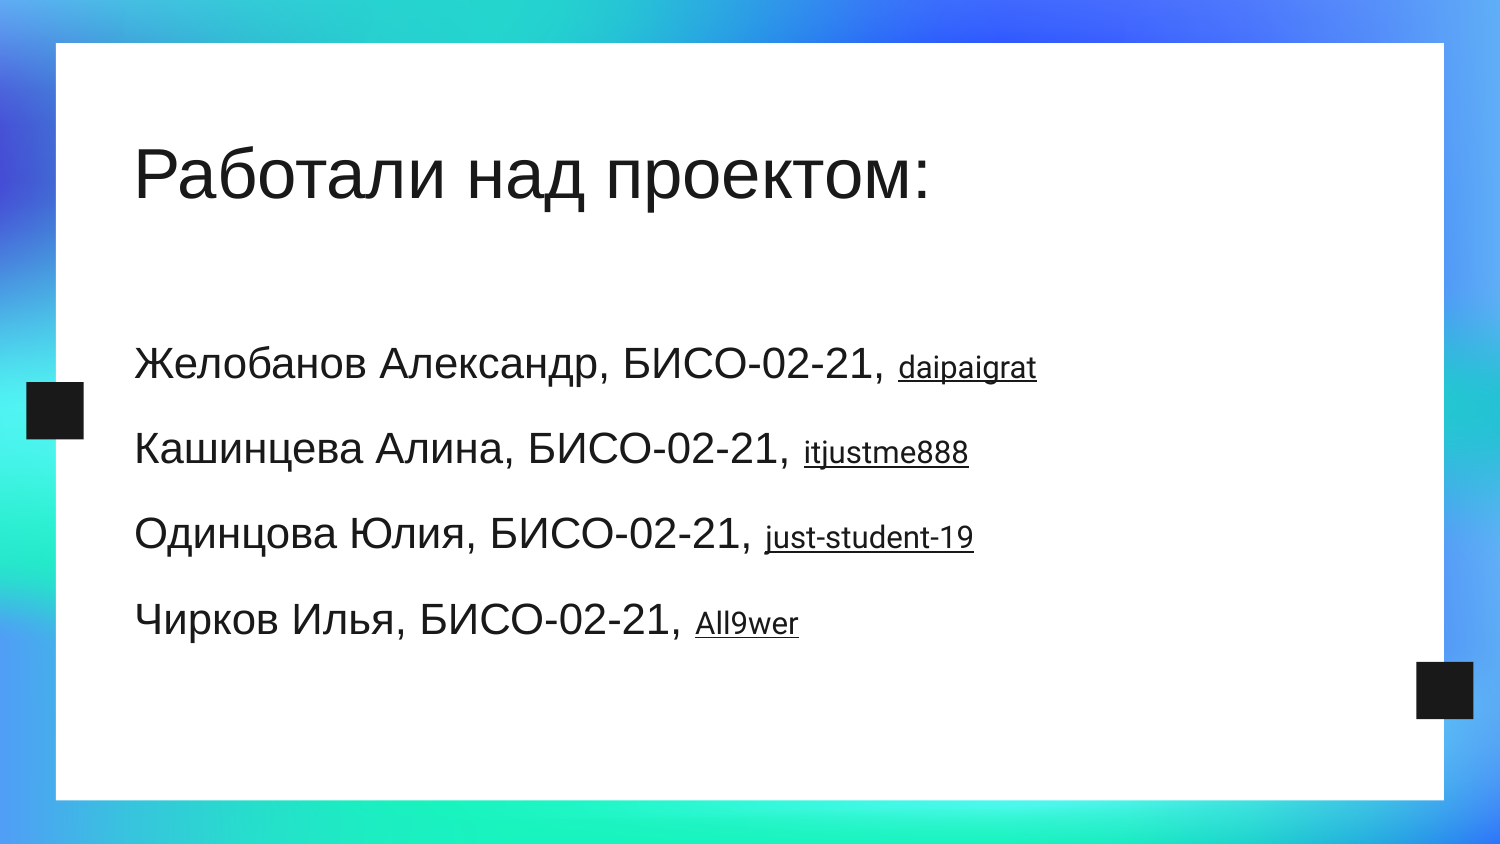

# Работали над проектом:
Желобанов Александр, БИСО-02-21, daipaigrat
Кашинцева Алина, БИСО-02-21, itjustme888
Одинцова Юлия, БИСО-02-21, just-student-19
Чирков Илья, БИСО-02-21, All9wer